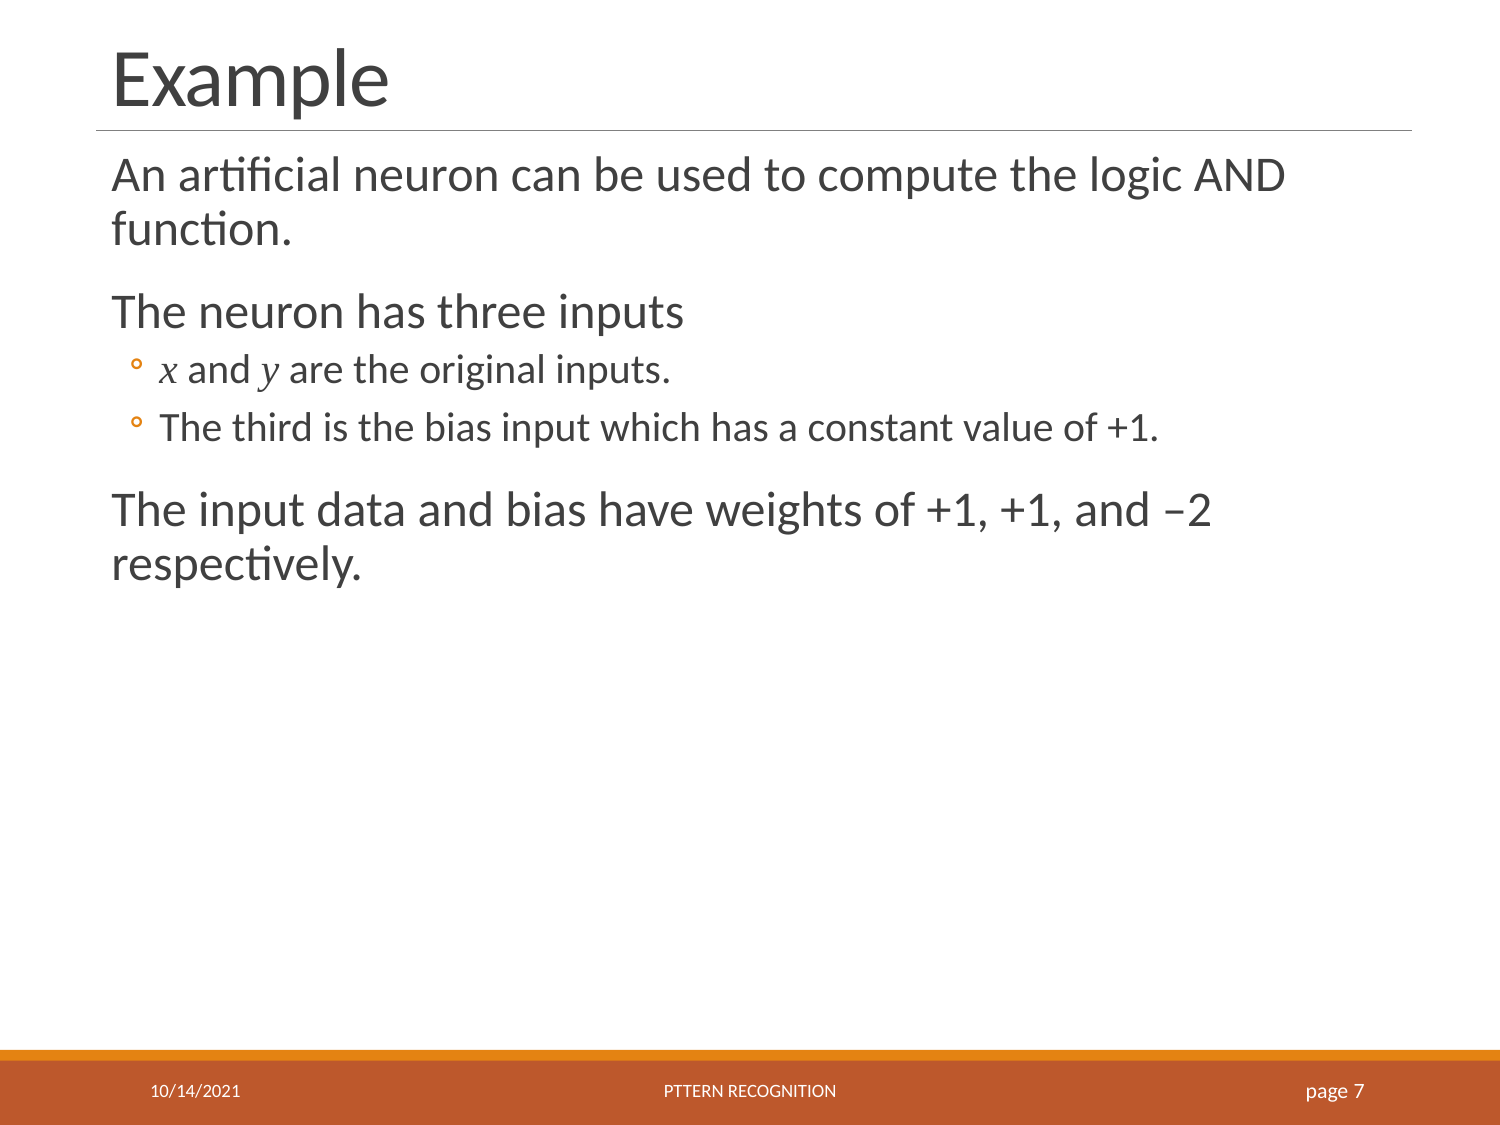

# Example
An artificial neuron can be used to compute the logic AND function.
The neuron has three inputs
x and y are the original inputs.
The third is the bias input which has a constant value of +1.
The input data and bias have weights of +1, +1, and –2 respectively.
10/14/2021
Pttern recognition
 page 7